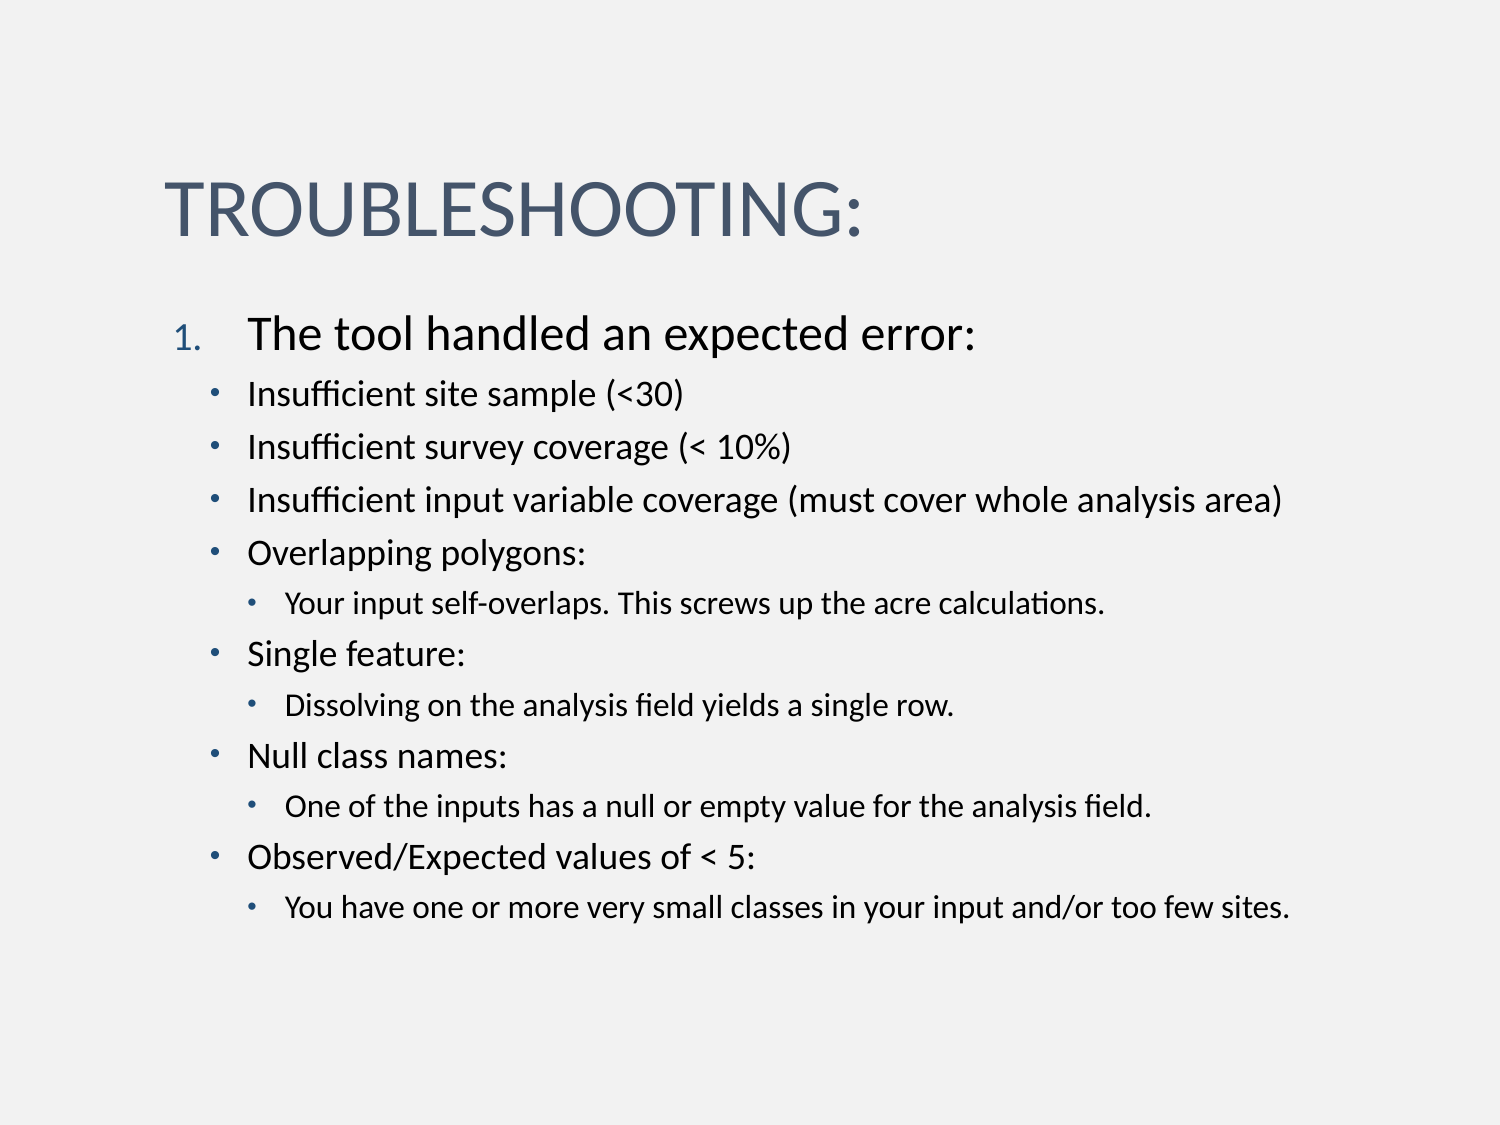

# Troubleshooting:
The tool handled an expected error:
Insufficient site sample (<30)
Insufficient survey coverage (< 10%)
Insufficient input variable coverage (must cover whole analysis area)
Overlapping polygons:
Your input self-overlaps. This screws up the acre calculations.
Single feature:
Dissolving on the analysis field yields a single row.
Null class names:
One of the inputs has a null or empty value for the analysis field.
Observed/Expected values of < 5:
You have one or more very small classes in your input and/or too few sites.